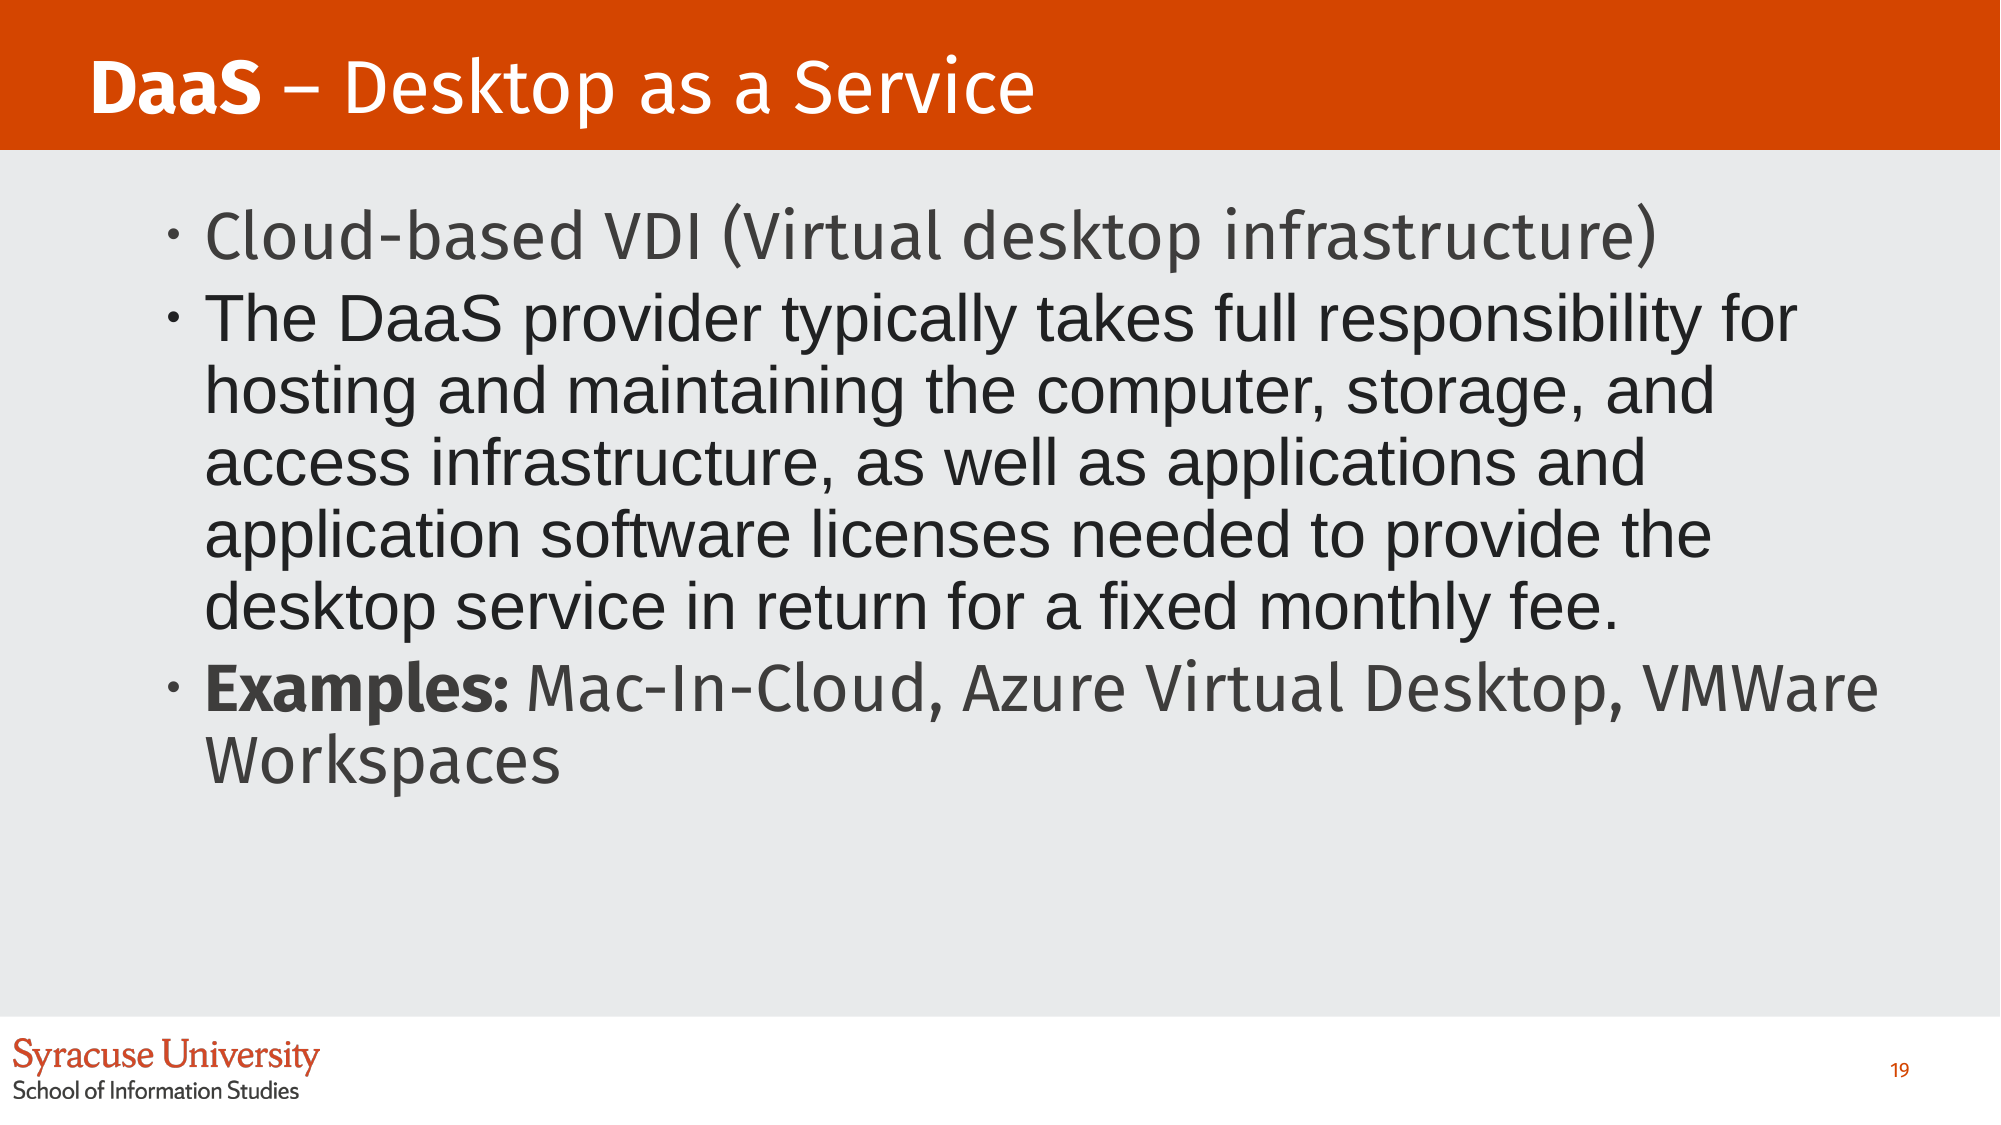

# DaaS – Desktop as a Service
Cloud-based VDI (Virtual desktop infrastructure)
The DaaS provider typically takes full responsibility for hosting and maintaining the computer, storage, and access infrastructure, as well as applications and application software licenses needed to provide the desktop service in return for a fixed monthly fee.
Examples: Mac-In-Cloud, Azure Virtual Desktop, VMWare Workspaces

19